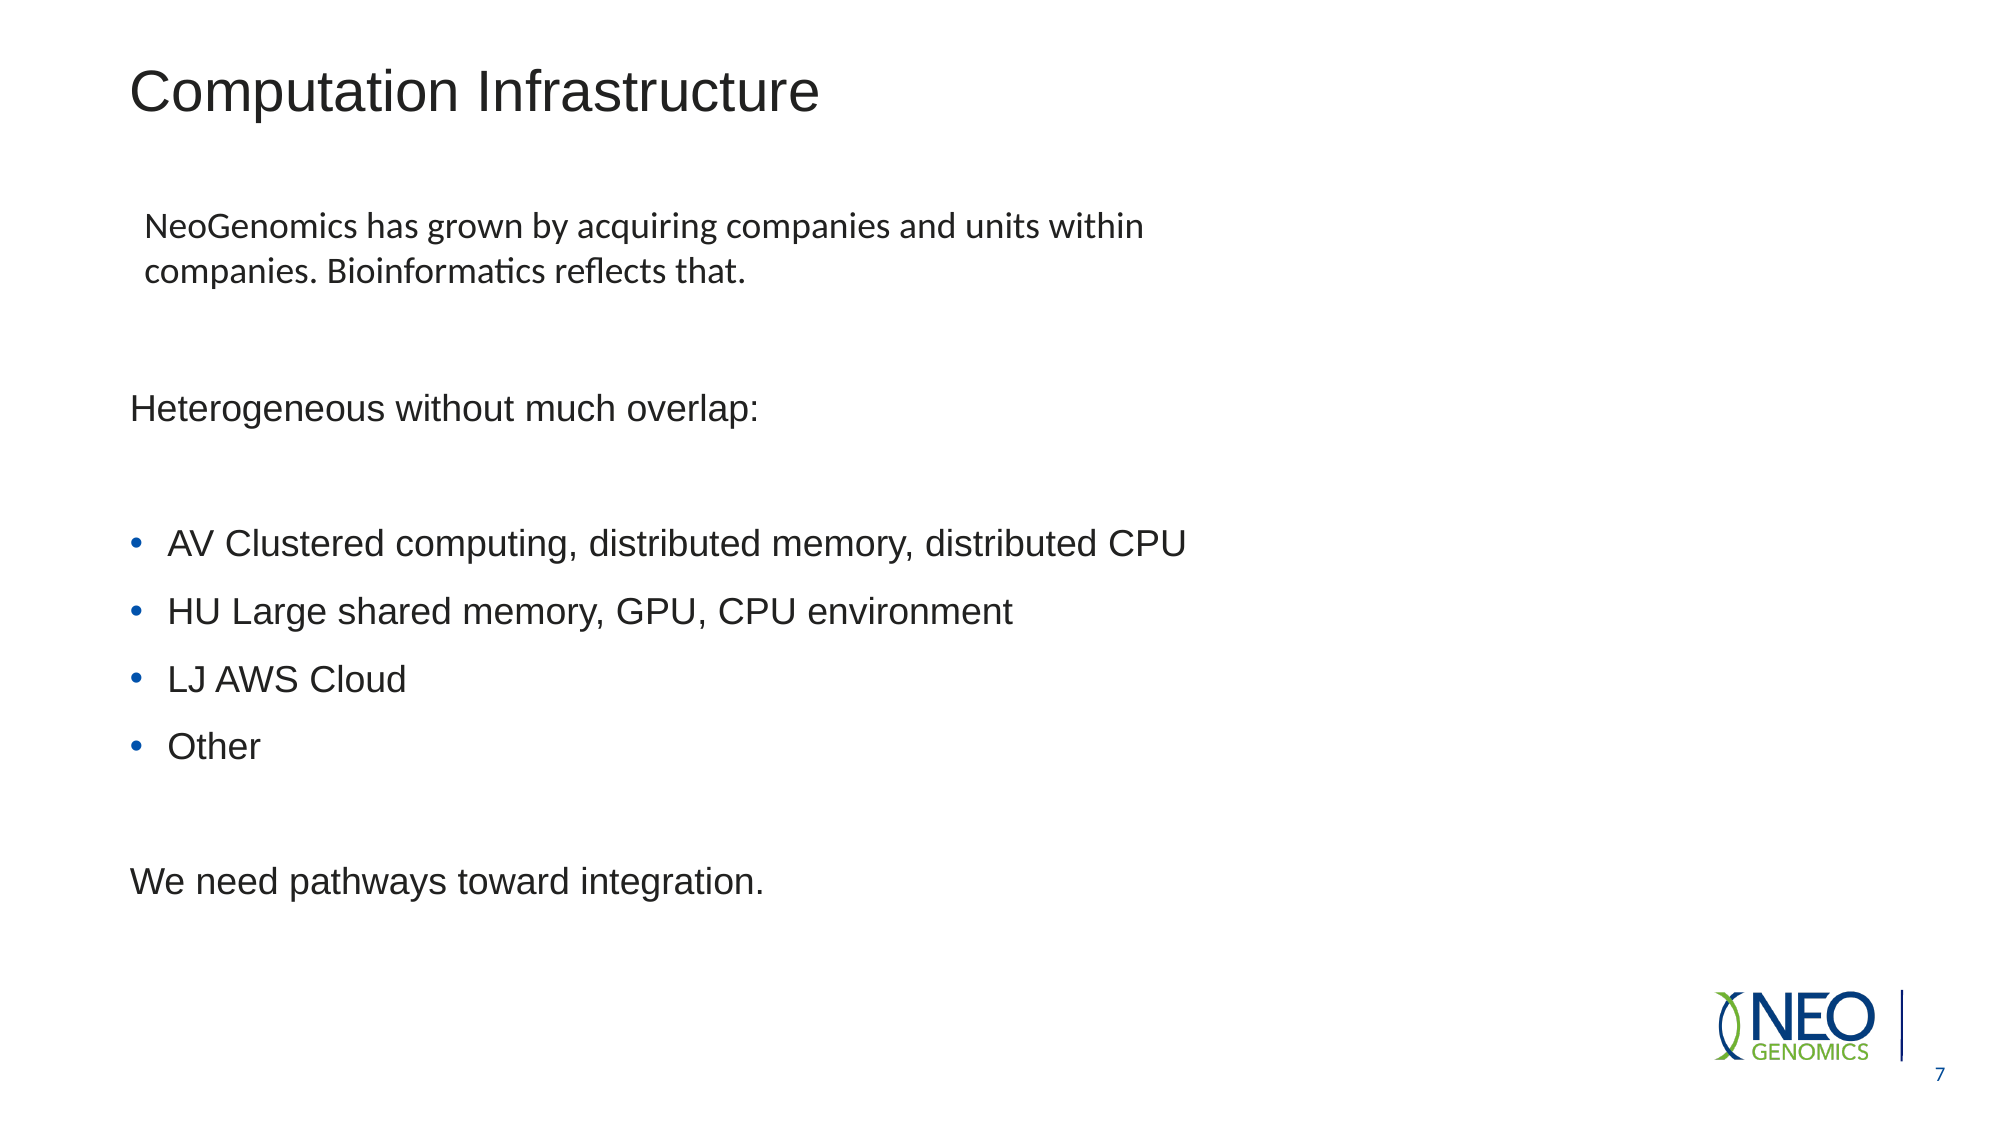

# Computation Infrastructure
NeoGenomics has grown by acquiring companies and units within companies. Bioinformatics reflects that.
Heterogeneous without much overlap:

AV Clustered computing, distributed memory, distributed CPU
HU Large shared memory, GPU, CPU environment
LJ AWS Cloud
Other

We need pathways toward integration.

7